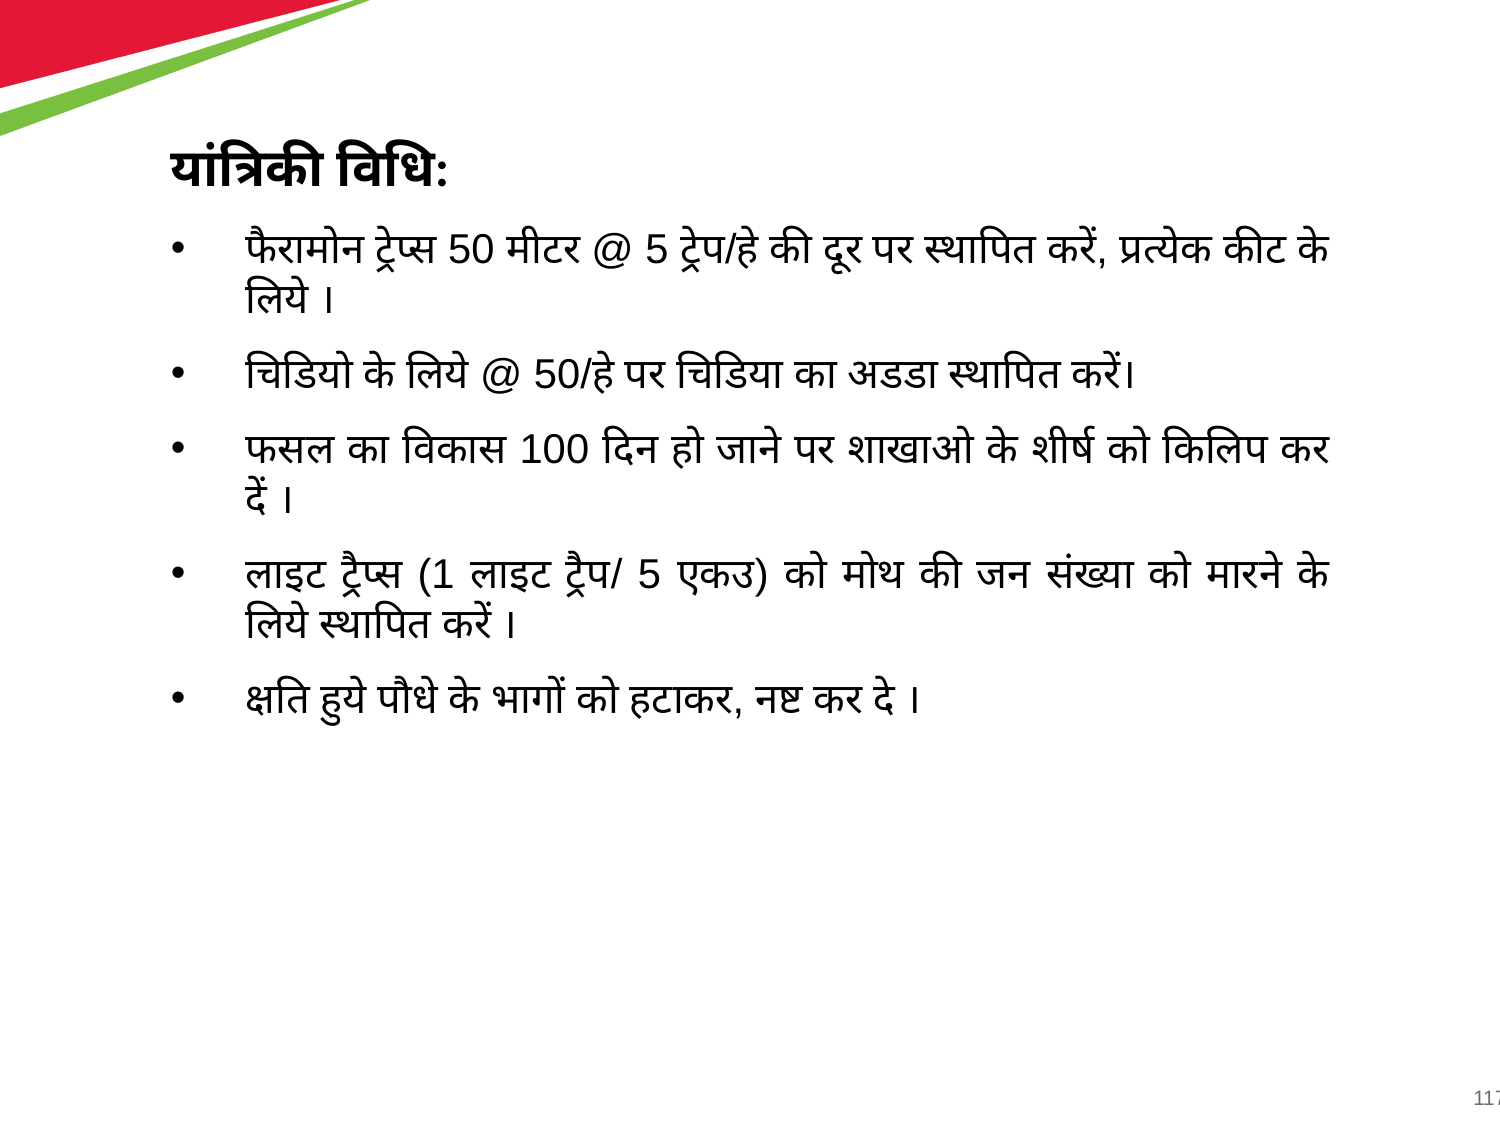

यांत्रिकी विधि:
फैरामोन ट्रेप्स 50 मीटर @ 5 ट्रेप/हे की दूर पर स्थापित करें, प्रत्येक कीट के लिये ।
चिडियो के लिये @ 50/हे पर चिडिया का अडडा स्थापित करें।
फसल का विकास 100 दिन हो जाने पर शाखाओ के शीर्ष को किलिप कर दें ।
लाइट ट्रैप्स (1 लाइट ट्रैप/ 5 एकउ) को मोथ की जन संख्या को मारने के लिये स्थापित करें ।
क्षति हुये पौधे के भागों को हटाकर, नष्ट कर दे ।